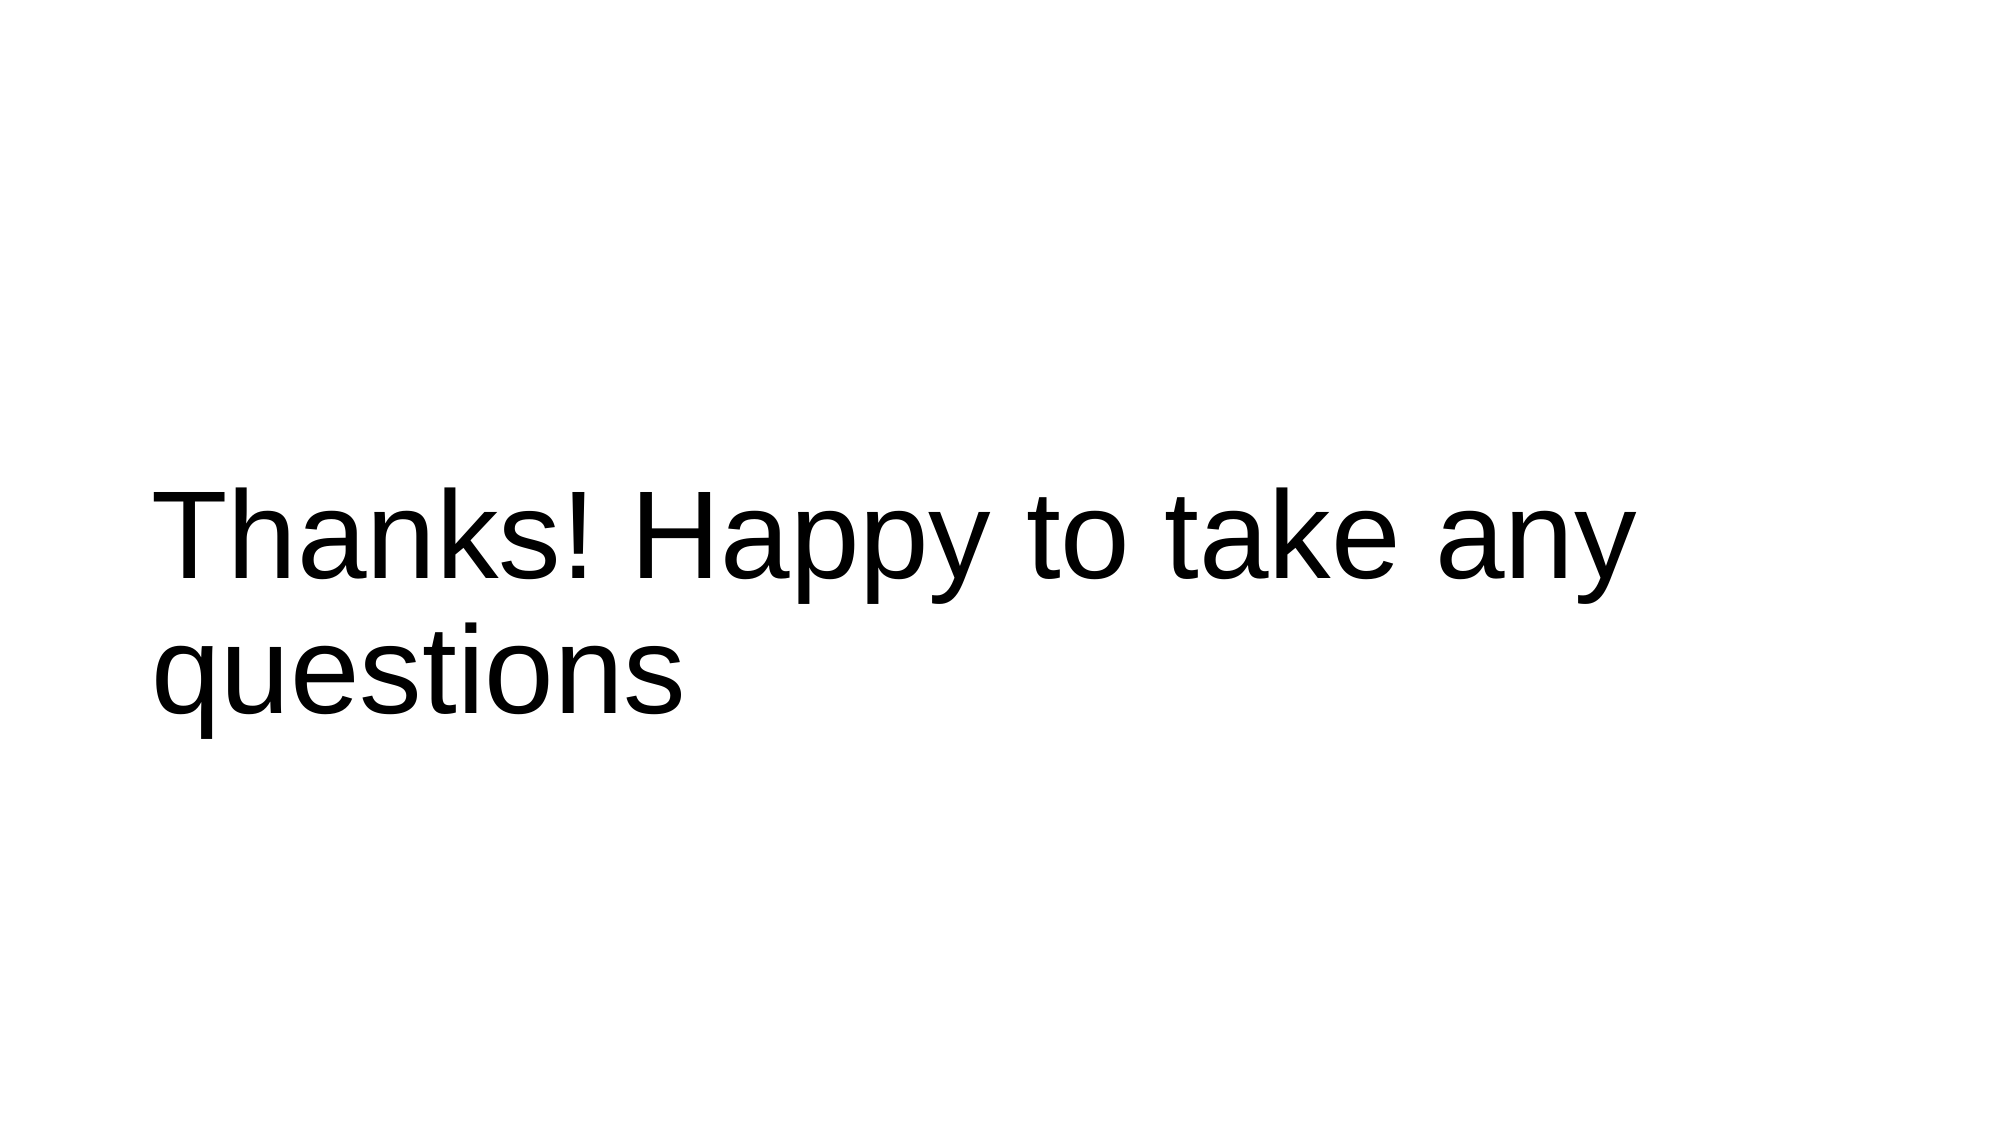

# Thanks! Happy to take any questions